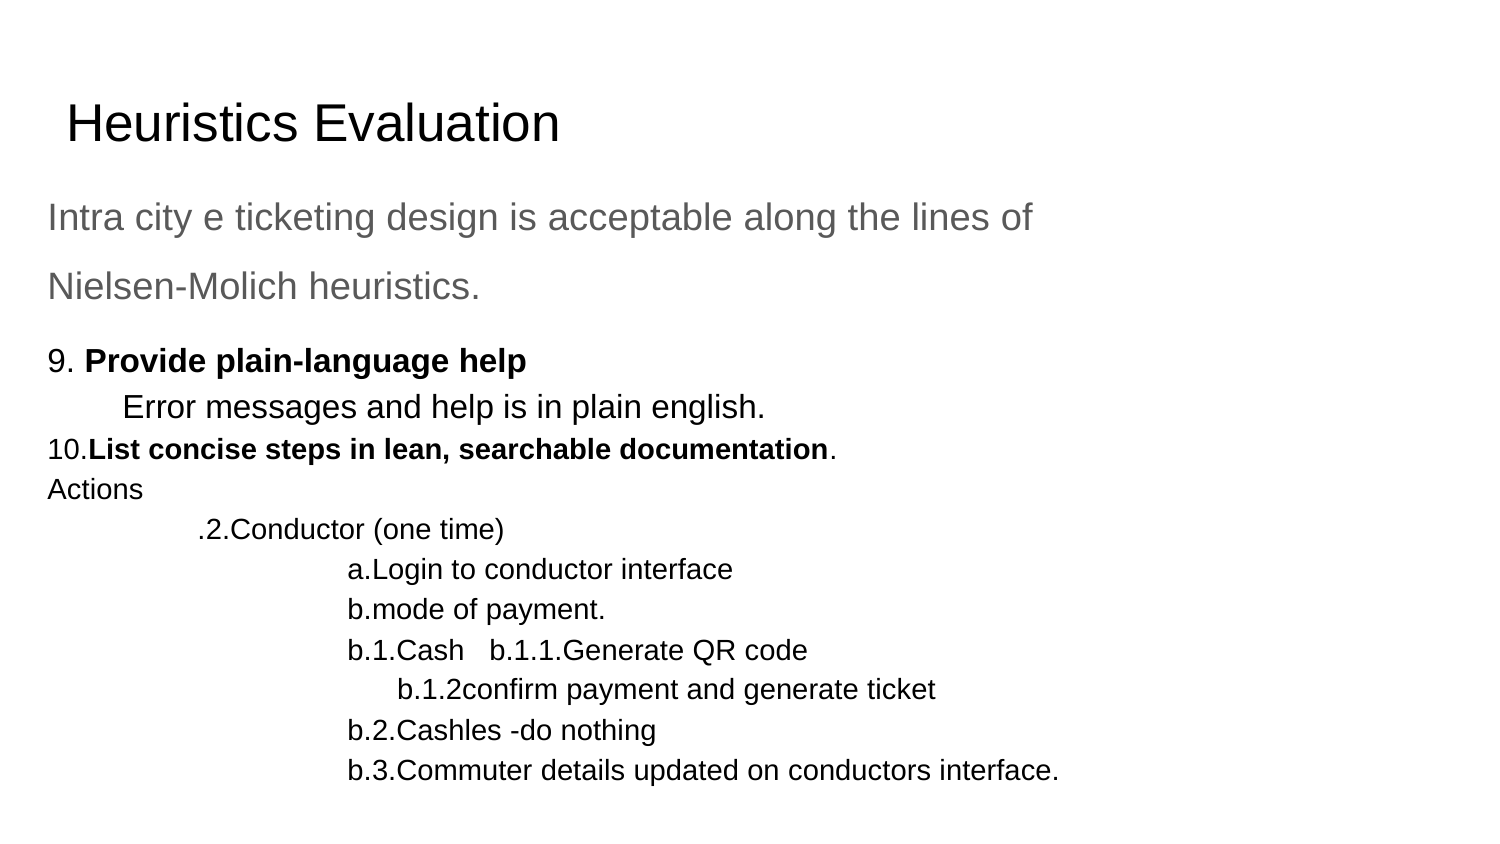

# Heuristics Evaluation
Intra city e ticketing design is acceptable along the lines of
Nielsen-Molich heuristics.
9. Provide plain-language help
Error messages and help is in plain english.
10.List concise steps in lean, searchable documentation.
Actions
	.2.Conductor (one time)
		a.Login to conductor interface
		b.mode of payment.
	b.1.Cash   b.1.1.Generate QR code
      b.1.2confirm payment and generate ticket
	b.2.Cashles -do nothing
	b.3.Commuter details updated on conductors interface.